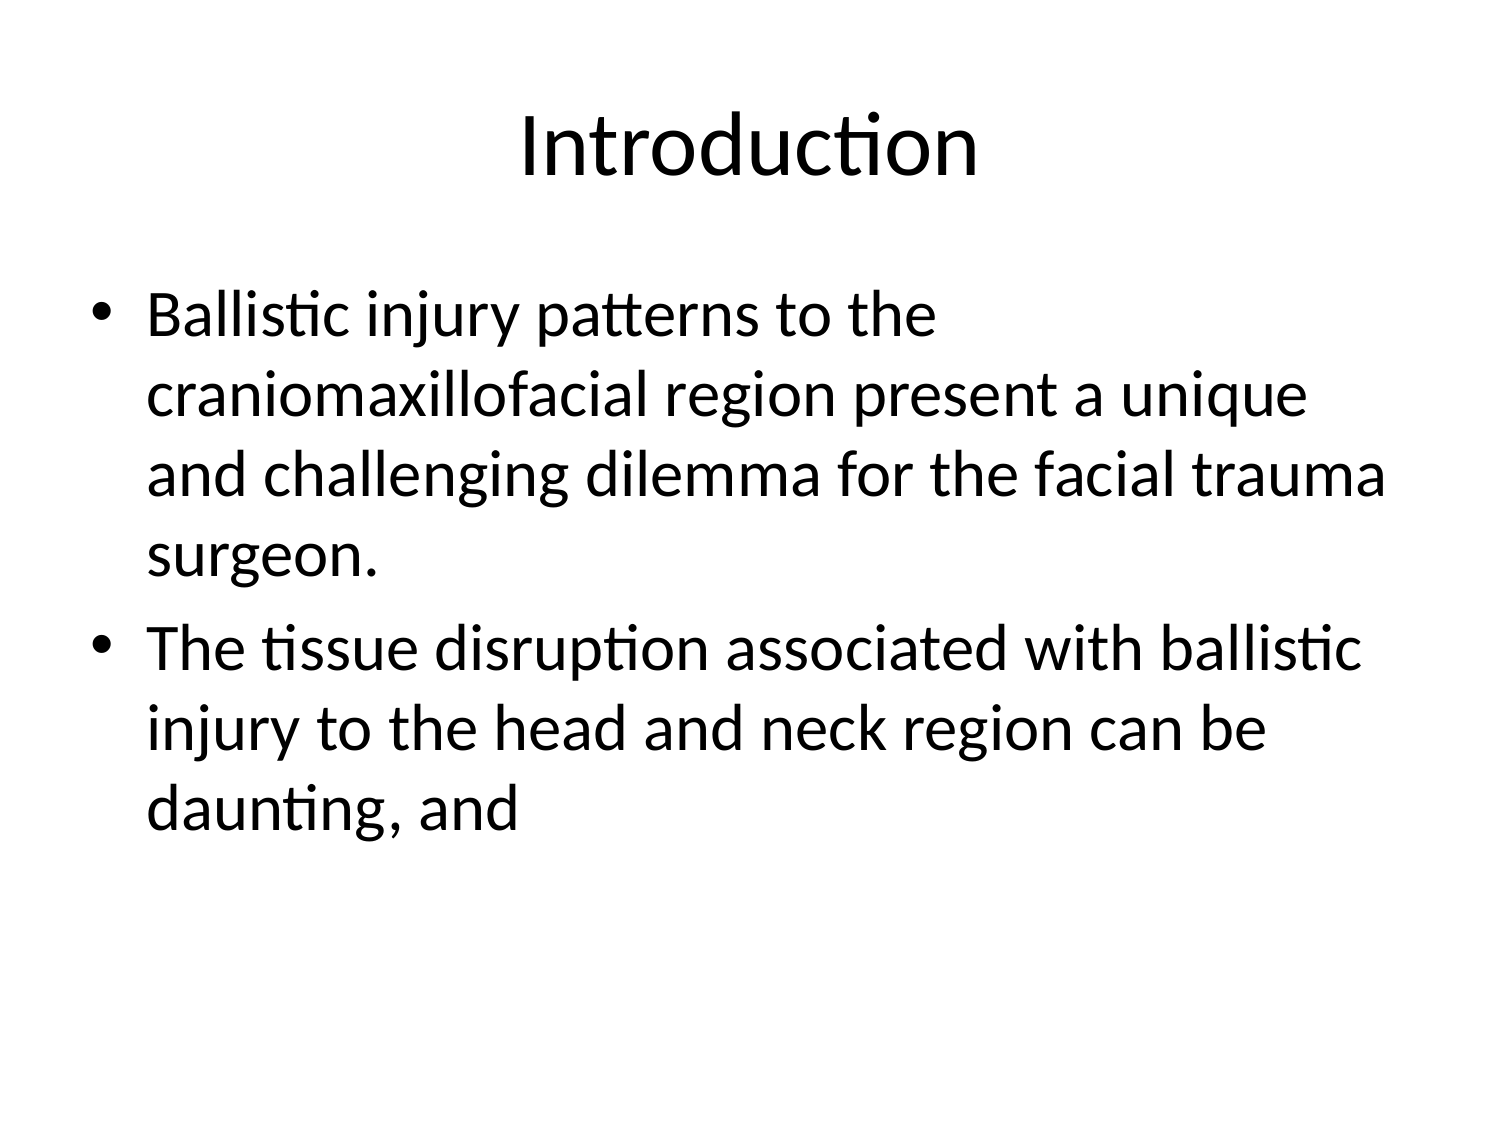

# Introduction
Ballistic injury patterns to the craniomaxillofacial region present a unique and challenging dilemma for the facial trauma surgeon.
The tissue disruption associated with ballistic injury to the head and neck region can be daunting, and